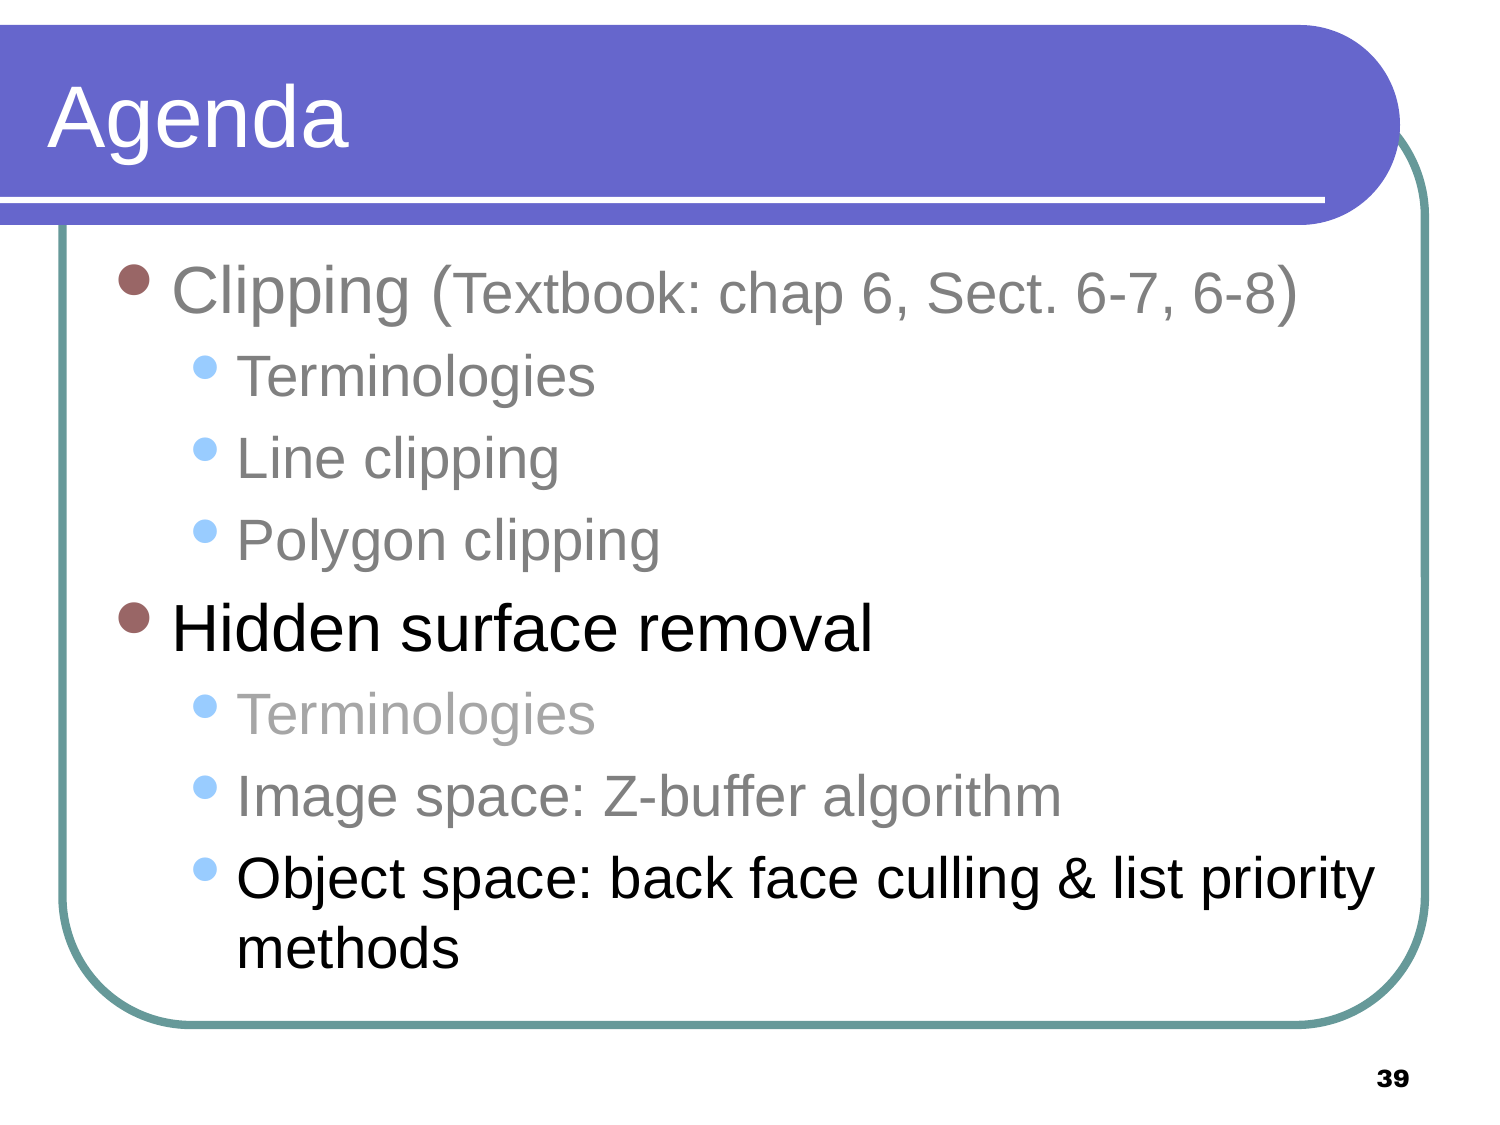

# Agenda
Clipping (Textbook: chap 6, Sect. 6-7, 6-8)
Terminologies
Line clipping
Polygon clipping
Hidden surface removal
Terminologies
Image space: Z-buffer algorithm
Object space: back face culling & list priority methods

39